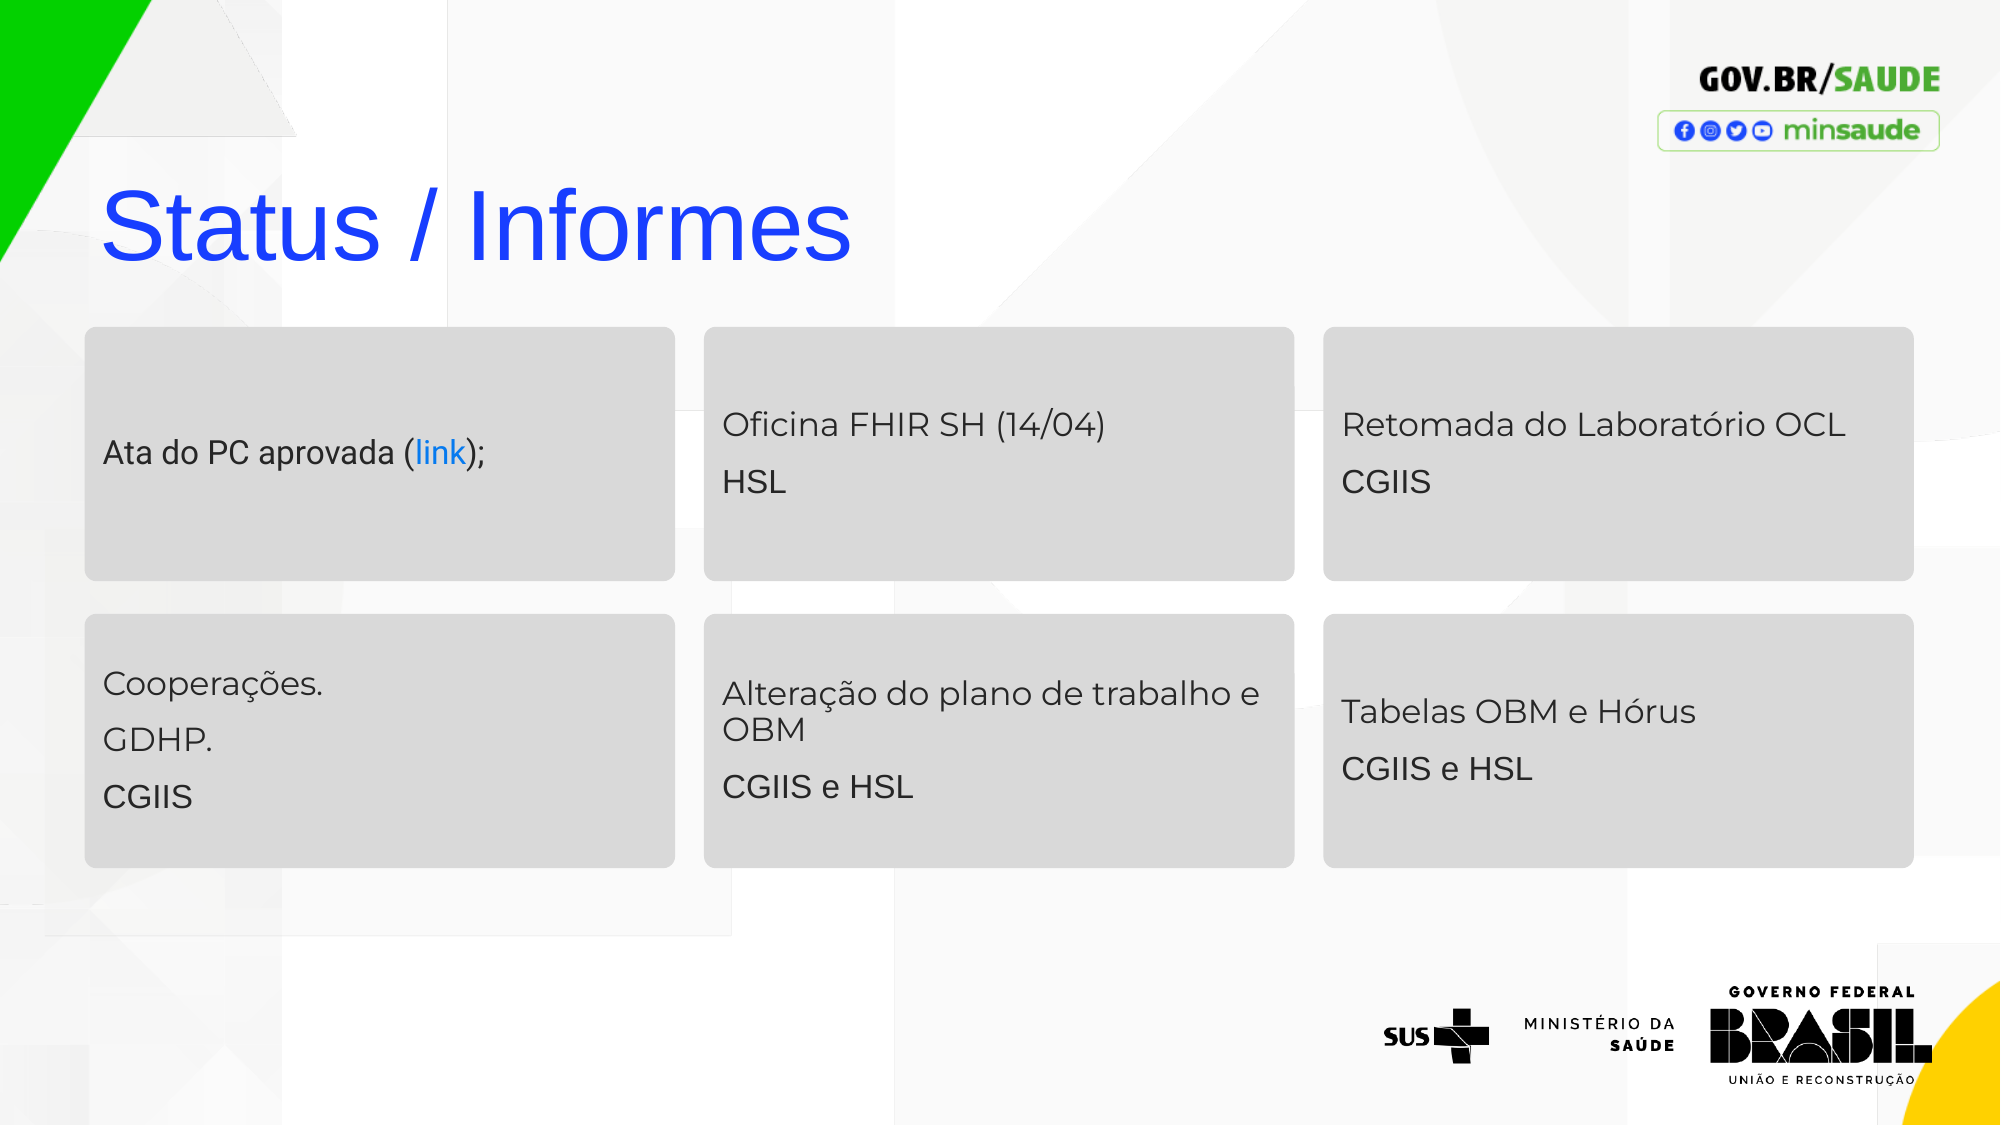

Status / Informes
Ata do PC aprovada (link);
Oficina FHIR SH (14/04)
HSL
Retomada do Laboratório OCL
CGIIS
Cooperações.
GDHP.
CGIIS
Alteração do plano de trabalho e OBM
CGIIS e HSL
Tabelas OBM e Hórus
CGIIS e HSL